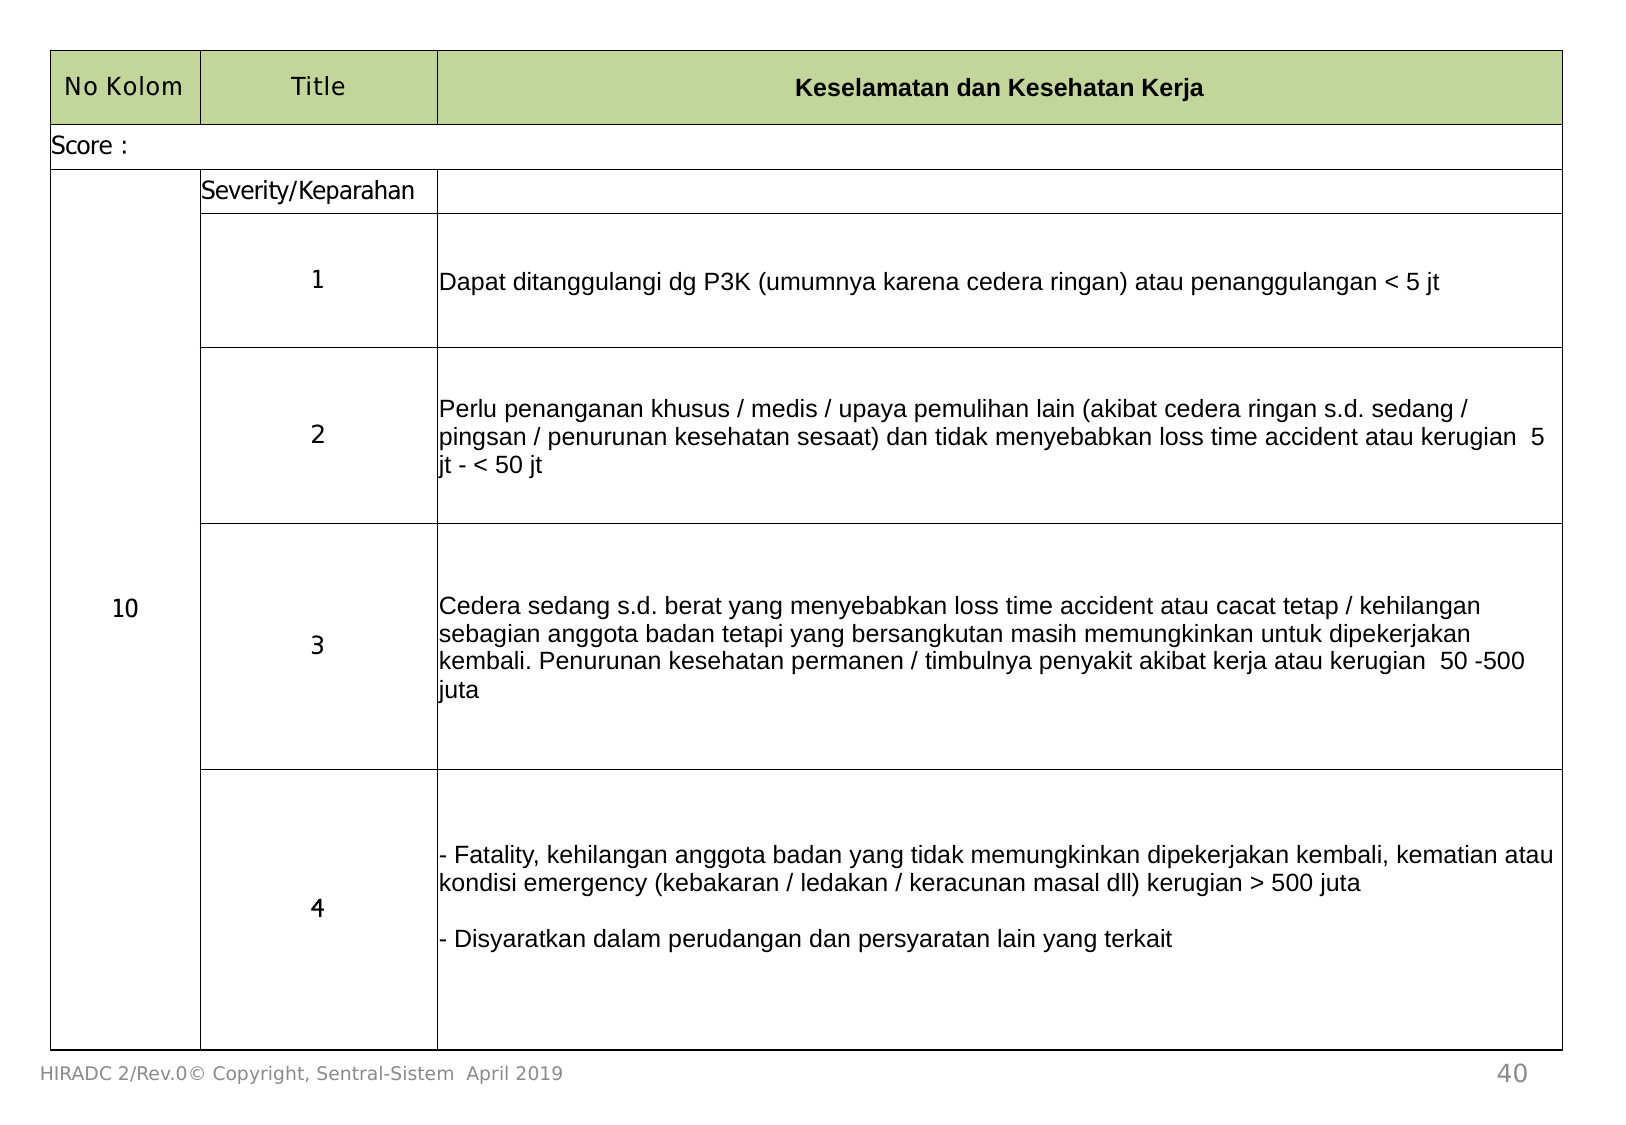

| No Kolom | Title | Keselamatan dan Kesehatan Kerja |
| --- | --- | --- |
| Score : |  |  |
| 10 | Severity/Keparahan |  |
|  | 1 | Dapat ditanggulangi dg P3K (umumnya karena cedera ringan) atau penanggulangan < 5 jt |
|  | 2 | Perlu penanganan khusus / medis / upaya pemulihan lain (akibat cedera ringan s.d. sedang / pingsan / penurunan kesehatan sesaat) dan tidak menyebabkan loss time accident atau kerugian 5 jt - < 50 jt |
|  | 3 | Cedera sedang s.d. berat yang menyebabkan loss time accident atau cacat tetap / kehilangan sebagian anggota badan tetapi yang bersangkutan masih memungkinkan untuk dipekerjakan kembali. Penurunan kesehatan permanen / timbulnya penyakit akibat kerja atau kerugian 50 -500 juta |
|  | 4 | - Fatality, kehilangan anggota badan yang tidak memungkinkan dipekerjakan kembali, kematian atau kondisi emergency (kebakaran / ledakan / keracunan masal dll) kerugian > 500 juta - Disyaratkan dalam perudangan dan persyaratan lain yang terkait |
HIRADC 2/Rev.0© Copyright, Sentral-Sistem  April 2019
40